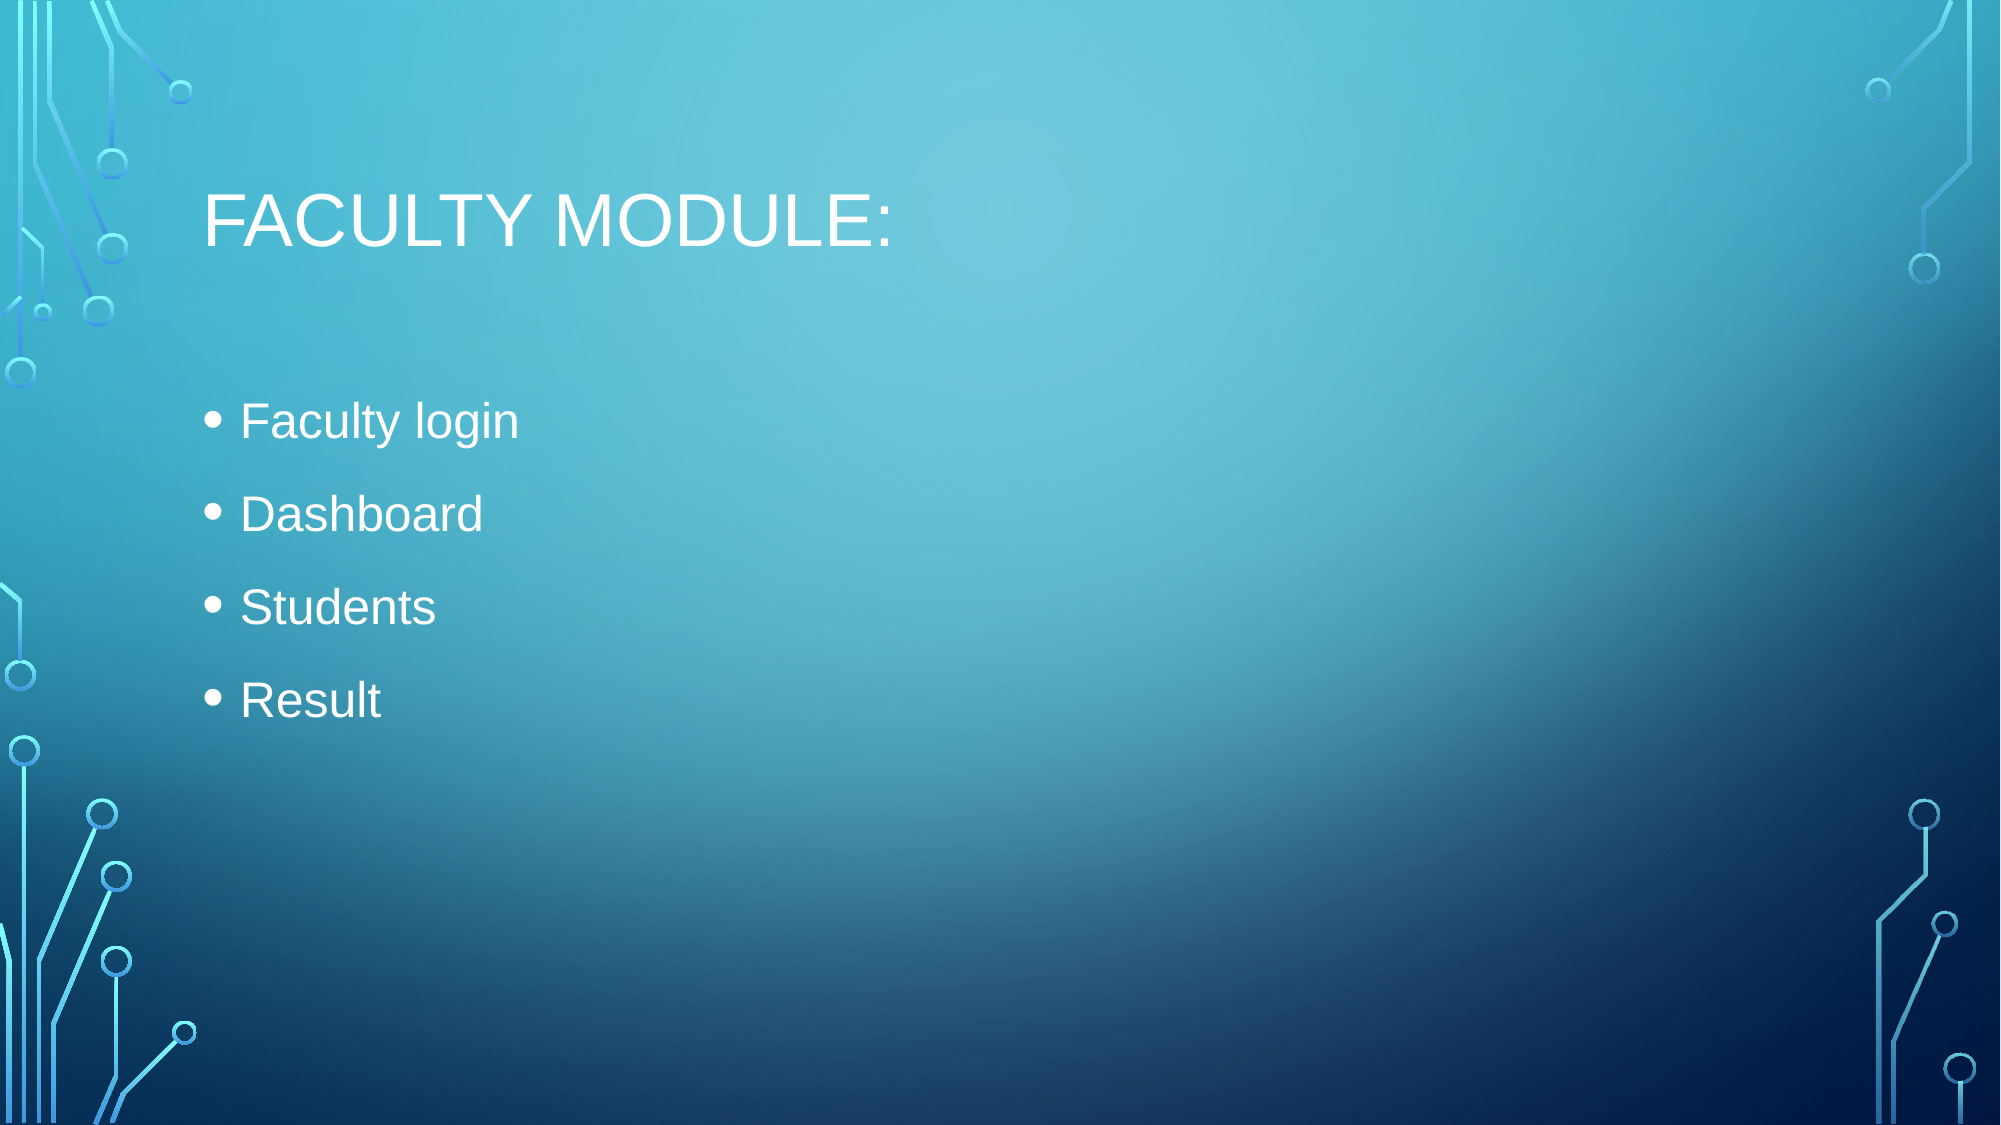

# Faculty module:
Faculty login
Dashboard
Students
Result